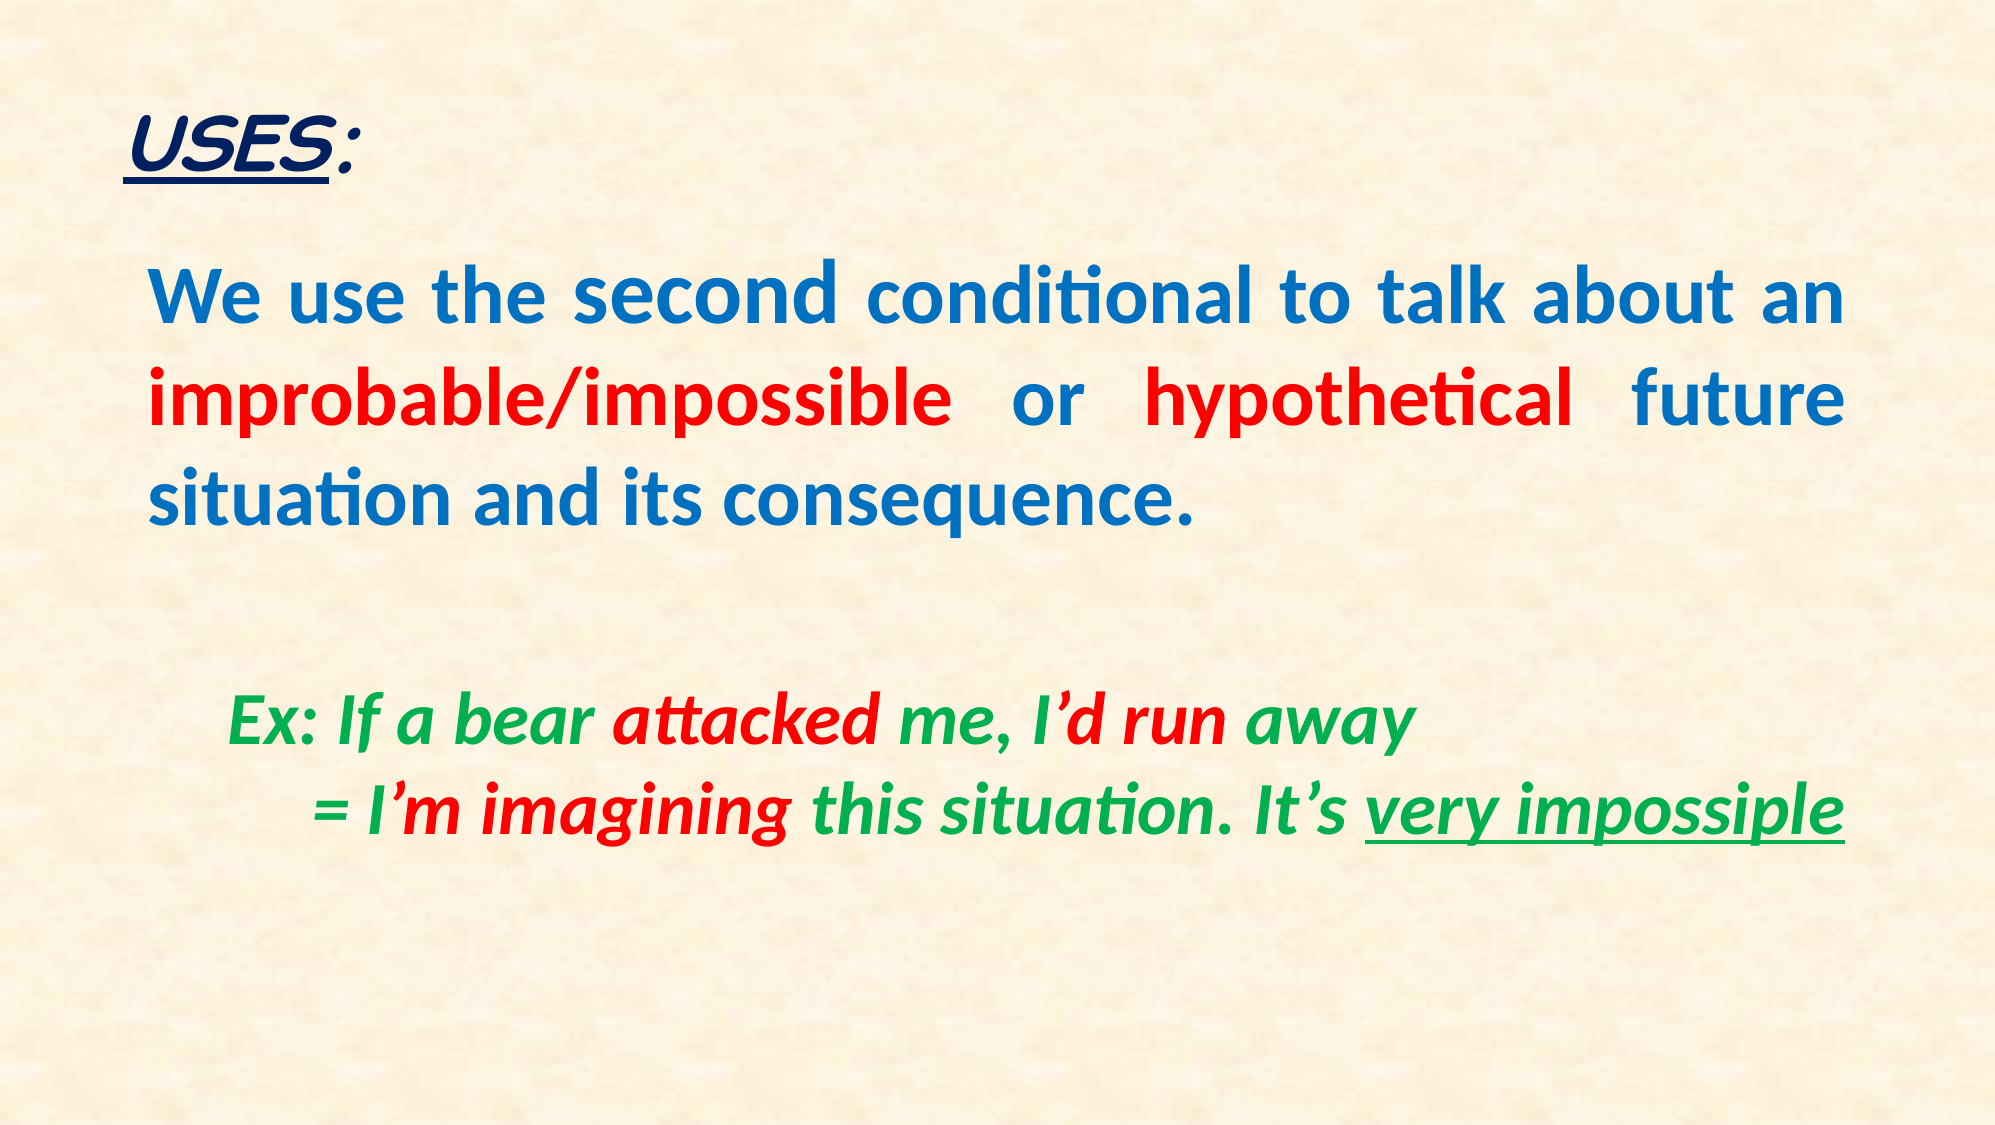

USES:
We use the second conditional to talk about an improbable/impossible or hypothetical future situation and its consequence.
Ex: If a bear attacked me, I’d run away
     = I’m imagining this situation. It’s very impossiple